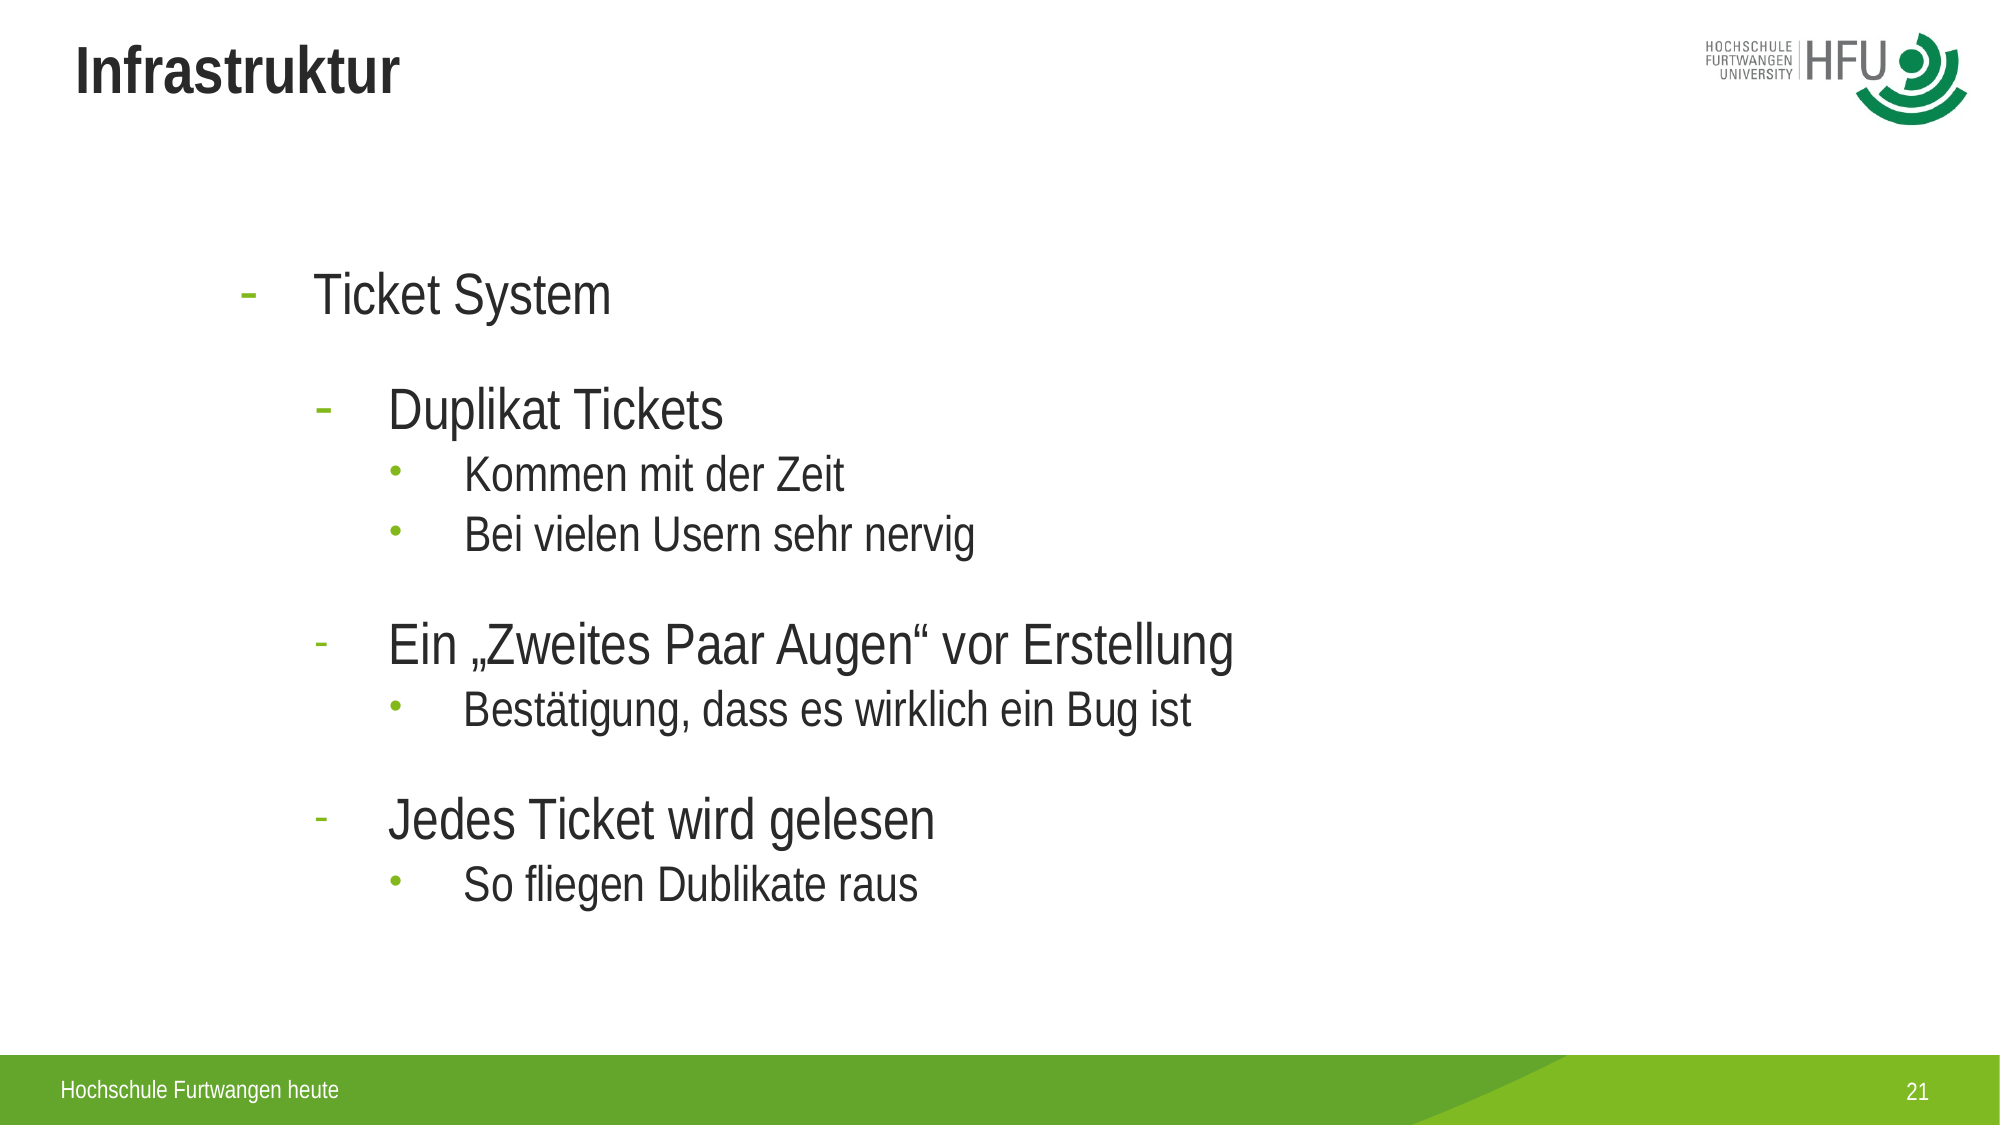

Infrastruktur

Ticket System

Duplikat Tickets
Kommen mit der Zeit
Bei vielen Usern sehr nervig

Ein „Zweites Paar Augen“ vor Erstellung
Bestätigung, dass es wirklich ein Bug ist

Jedes Ticket wird gelesen
So fliegen Dublikate raus

21
Hochschule Furtwangen heute